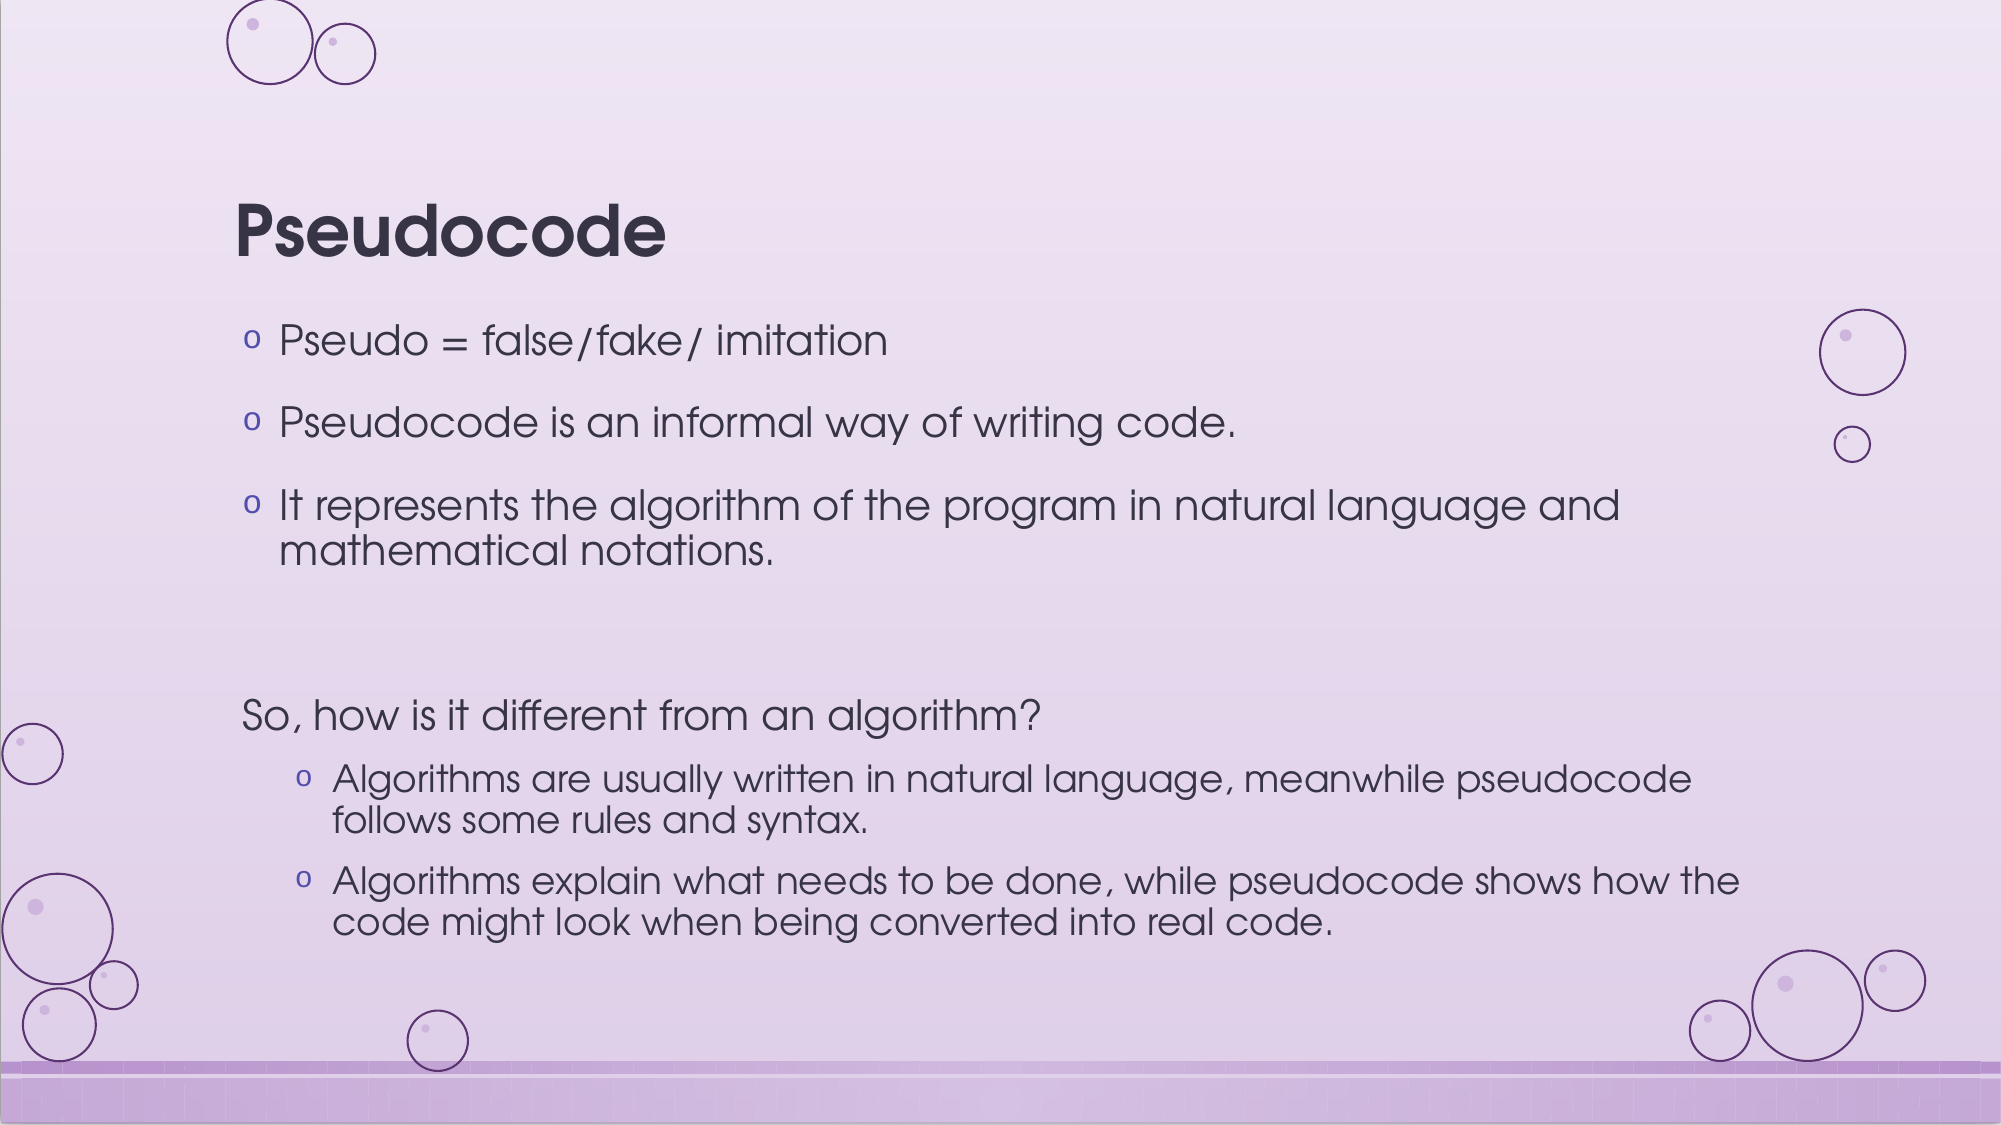

# Pseudocode
Pseudo = false/fake/ imitation
Pseudocode is an informal way of writing code.
It represents the algorithm of the program in natural language and mathematical notations.

So, how is it different from an algorithm?
Algorithms are usually written in natural language, meanwhile pseudocode follows some rules and syntax.
Algorithms explain what needs to be done, while pseudocode shows how the code might look when being converted into real code.